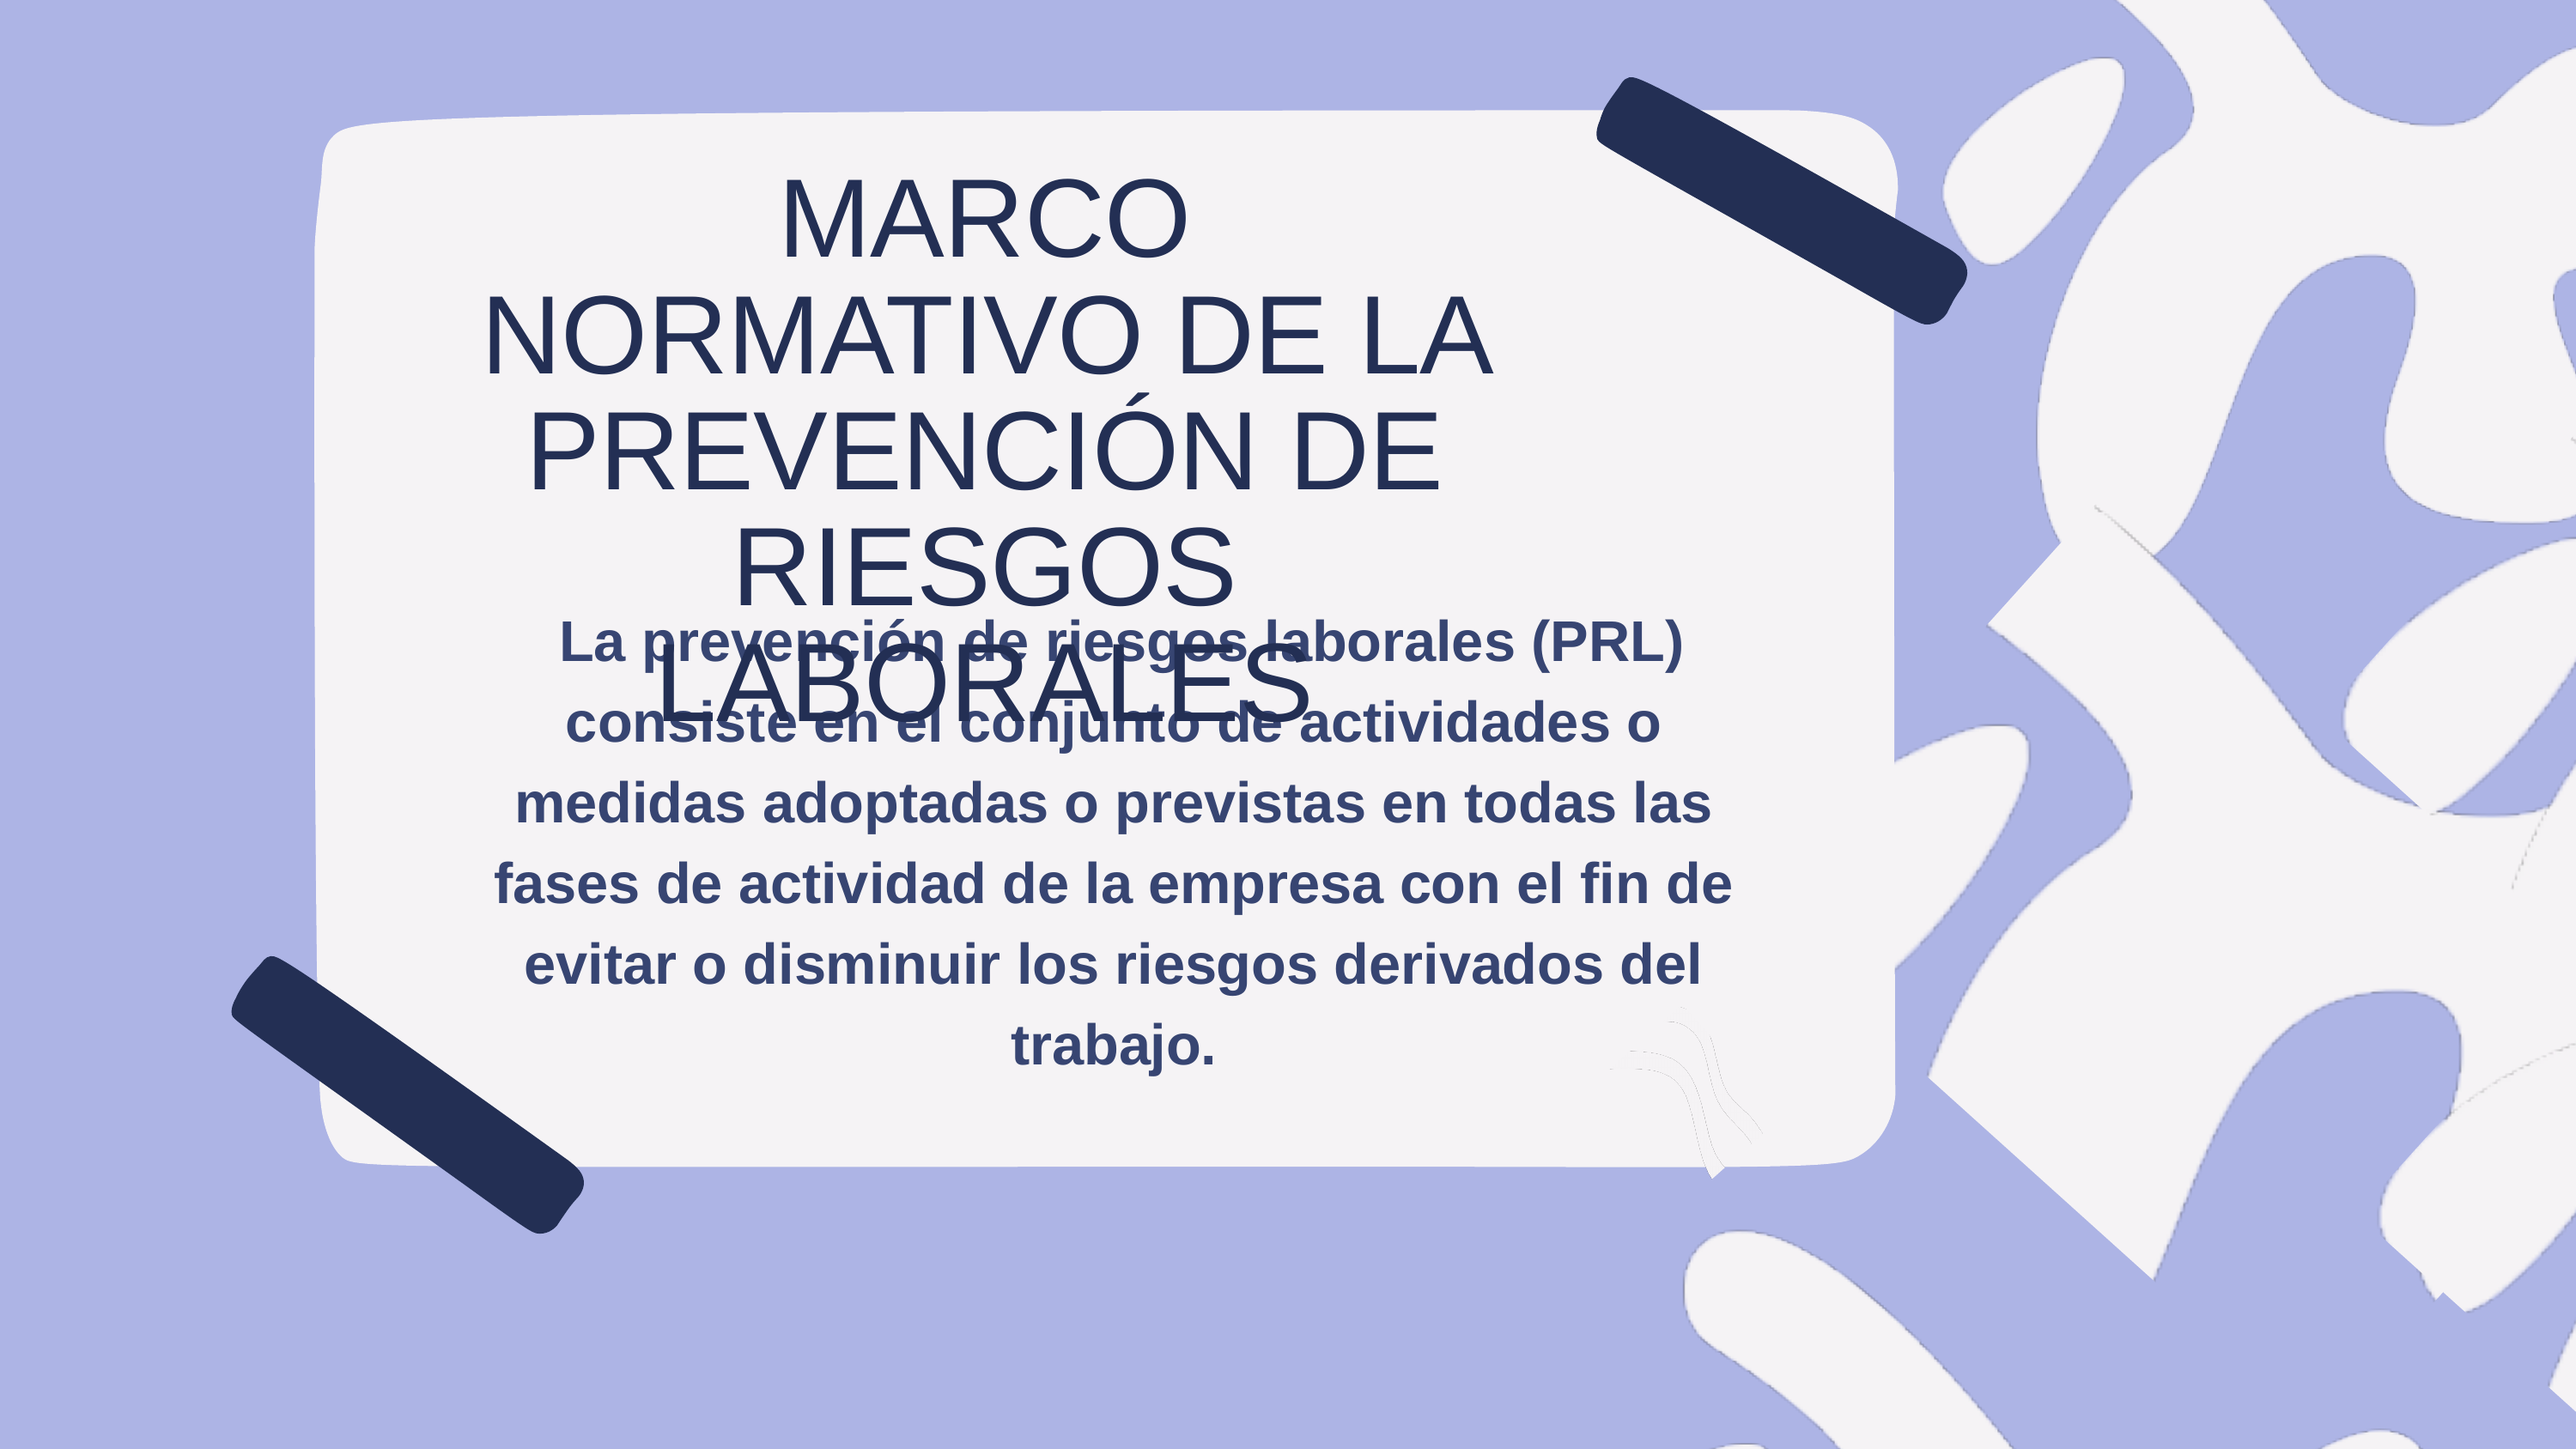

MARCO NORMATIVO DE LA PREVENCIÓN DE RIESGOS LABORALES

 La prevención de riesgos laborales (PRL) consiste en el conjunto de actividades o medidas adoptadas o previstas en todas las fases de actividad de la empresa con el fin de evitar o disminuir los riesgos derivados del trabajo.